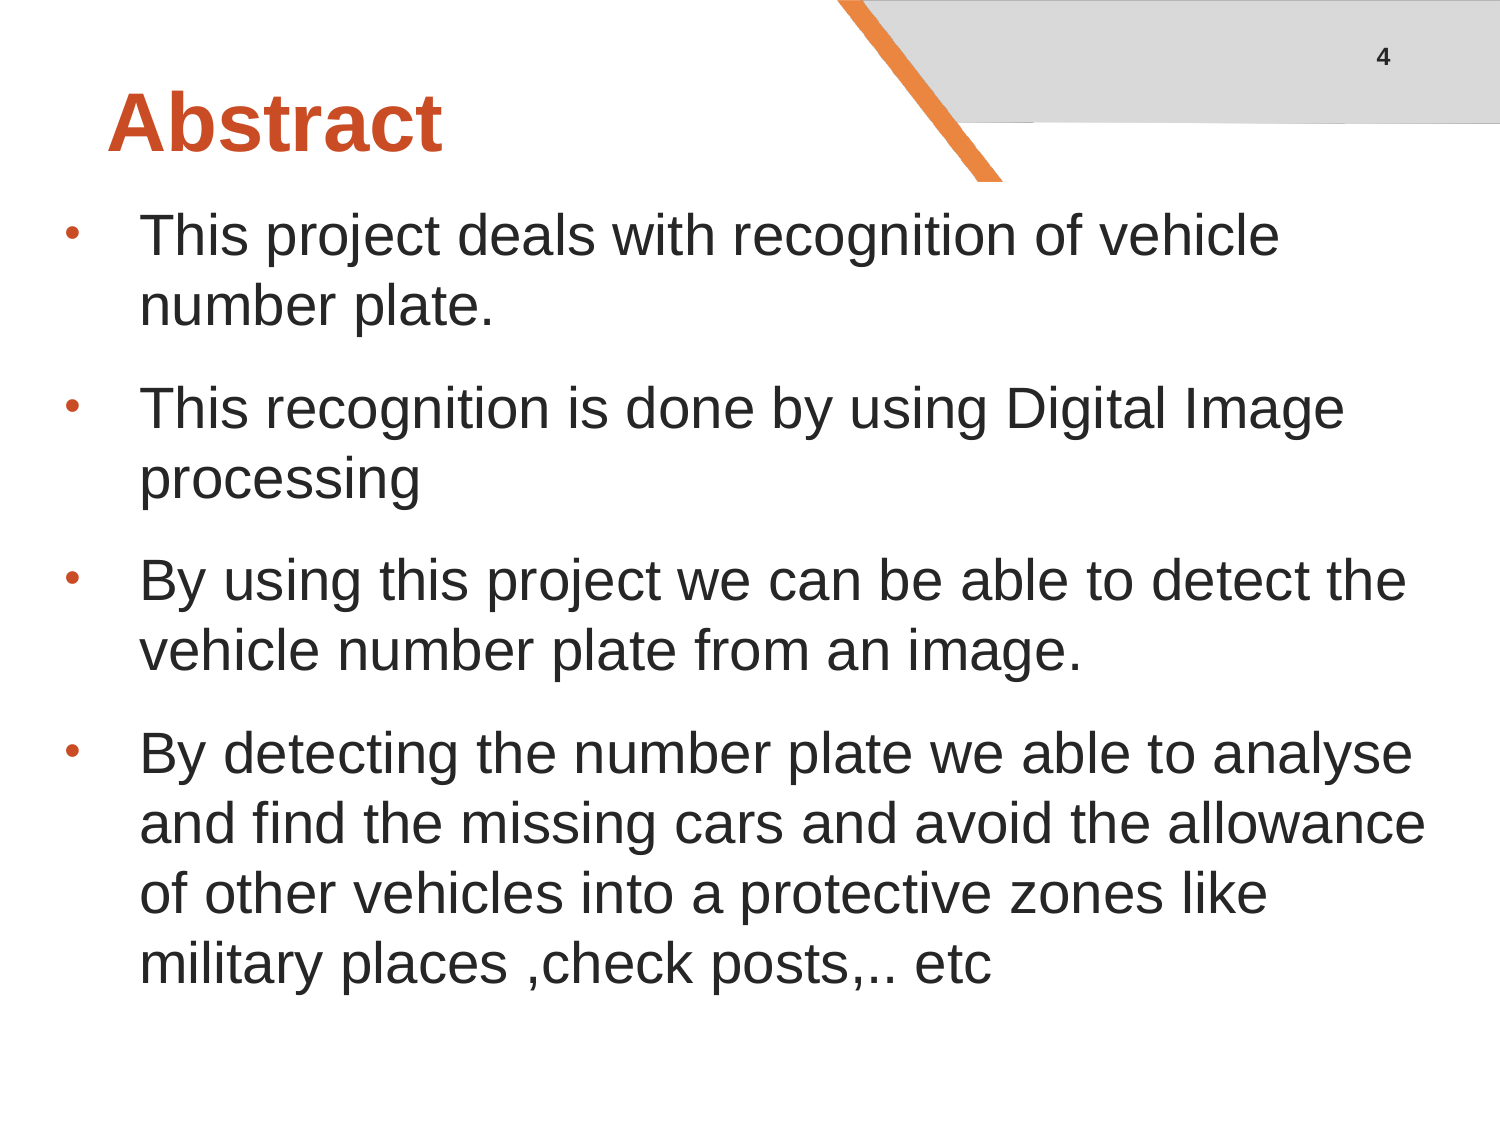

4
# Abstract

This project deals with recognition of vehicle number plate.
This recognition is done by using Digital Image processing
By using this project we can be able to detect the vehicle number plate from an image.
By detecting the number plate we able to analyse and find the missing cars and avoid the allowance of other vehicles into a protective zones like military places ,check posts,.. etc